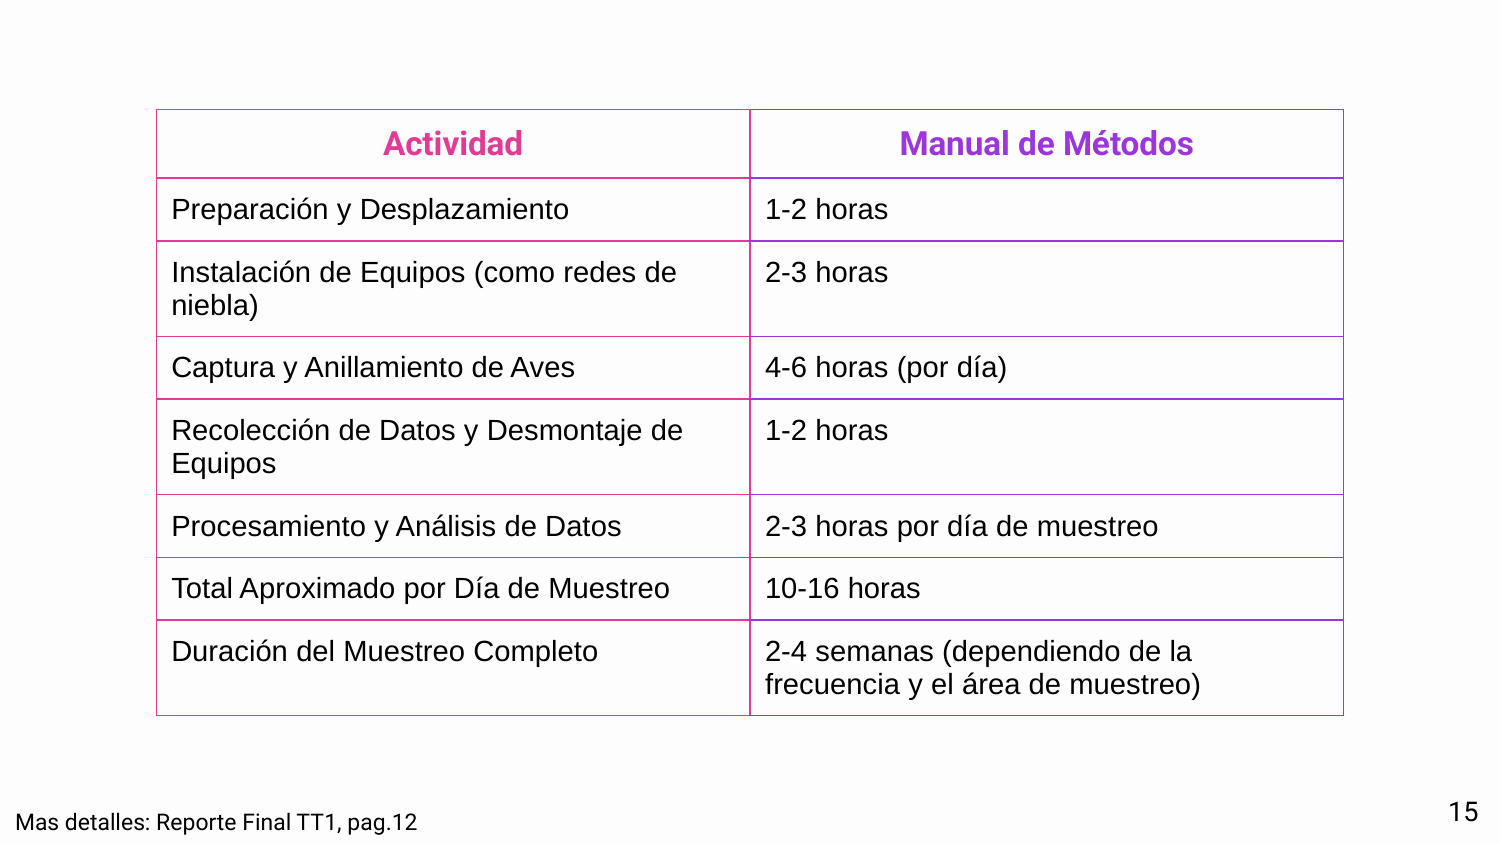

| Actividad | Manual de Métodos |
| --- | --- |
| Preparación y Desplazamiento | 1-2 horas |
| Instalación de Equipos (como redes de niebla) | 2-3 horas |
| Captura y Anillamiento de Aves | 4-6 horas (por día) |
| Recolección de Datos y Desmontaje de Equipos | 1-2 horas |
| Procesamiento y Análisis de Datos | 2-3 horas por día de muestreo |
| Total Aproximado por Día de Muestreo | 10-16 horas |
| Duración del Muestreo Completo | 2-4 semanas (dependiendo de la frecuencia y el área de muestreo) |
15
Mas detalles: Reporte Final TT1, pag.12